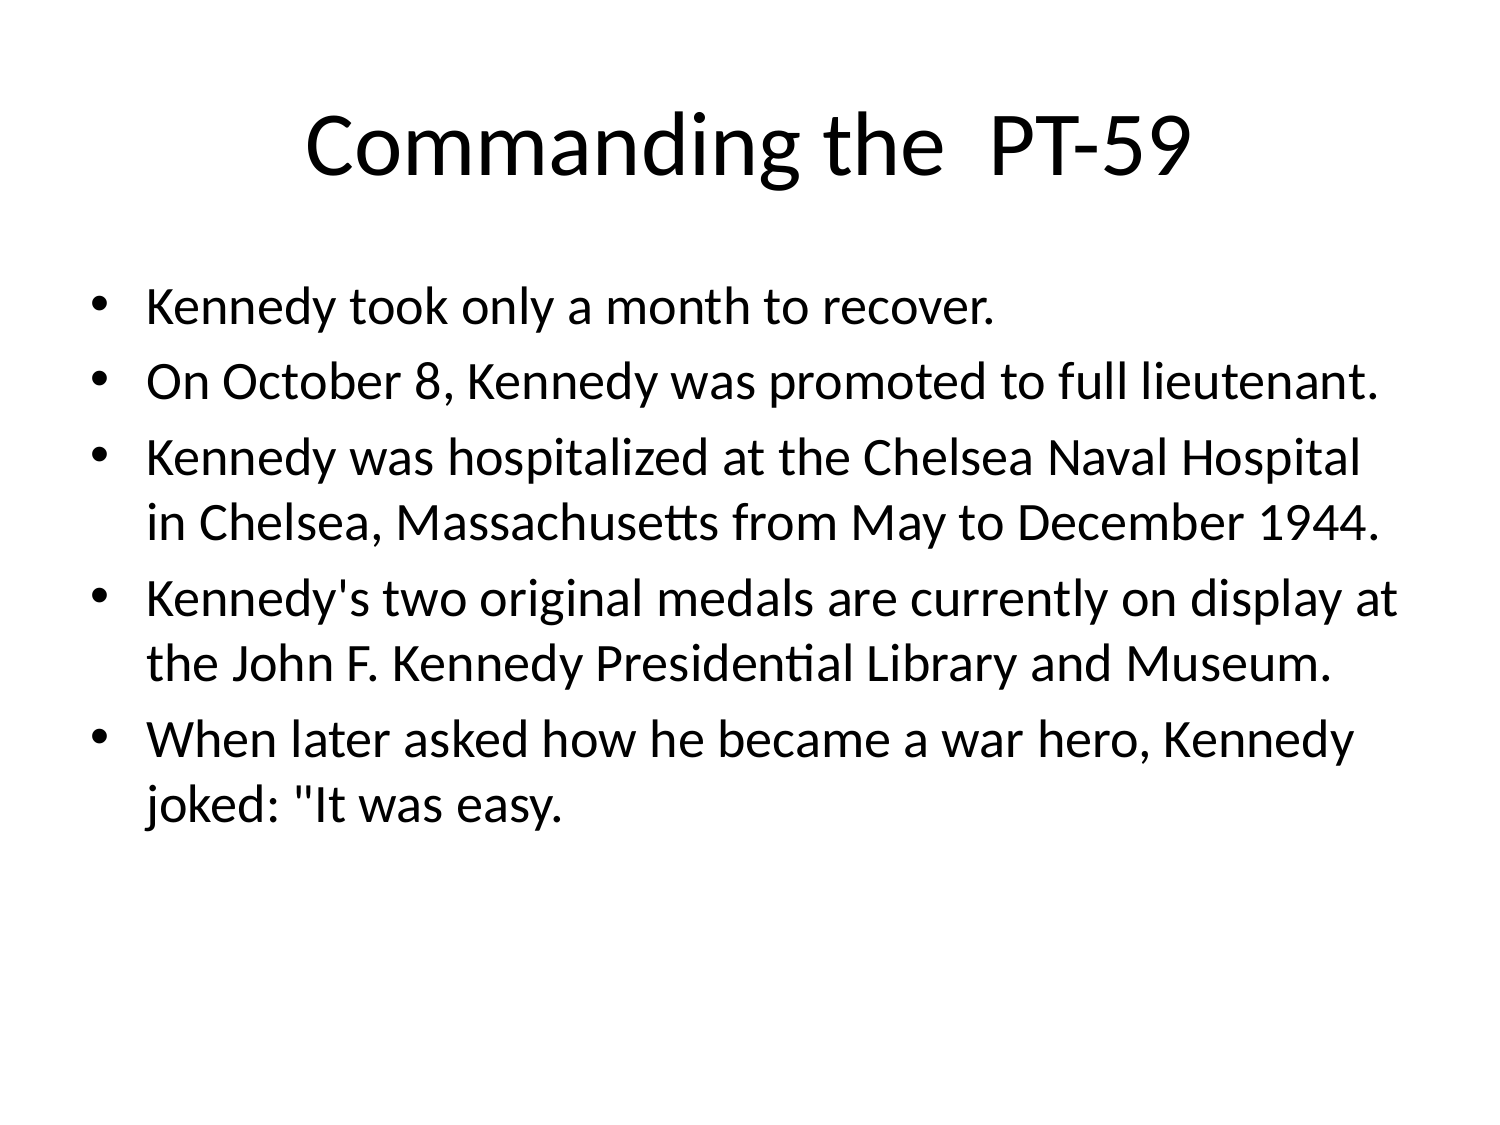

# Commanding the  PT-59
Kennedy took only a month to recover.
On October 8, Kennedy was promoted to full lieutenant.
Kennedy was hospitalized at the Chelsea Naval Hospital in Chelsea, Massachusetts from May to December 1944.
Kennedy's two original medals are currently on display at the John F. Kennedy Presidential Library and Museum.
When later asked how he became a war hero, Kennedy joked: "It was easy.